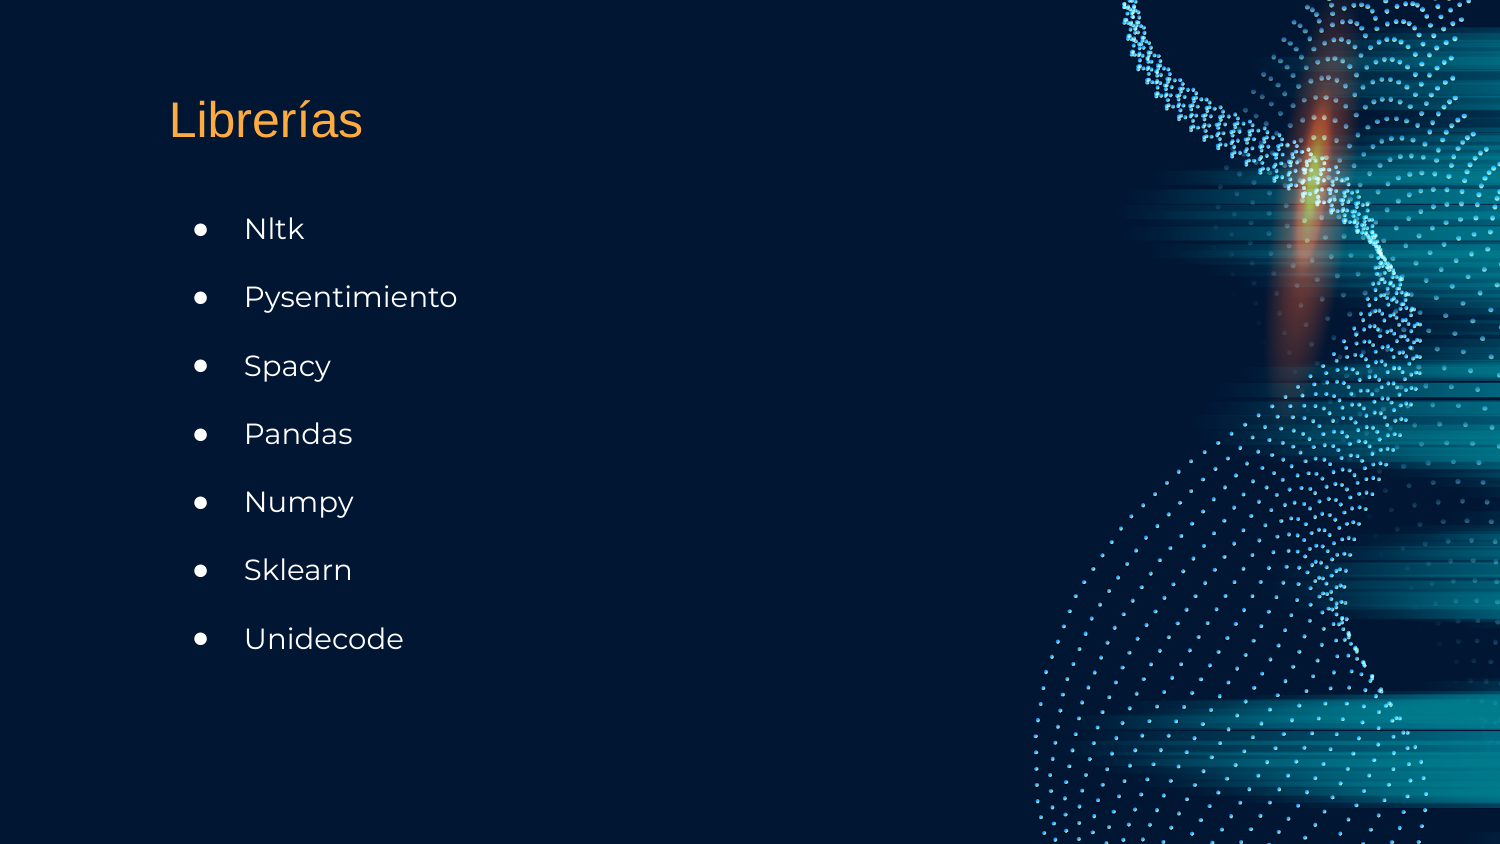

# Librerías
Nltk
Pysentimiento
Spacy
Pandas
Numpy
Sklearn
Unidecode